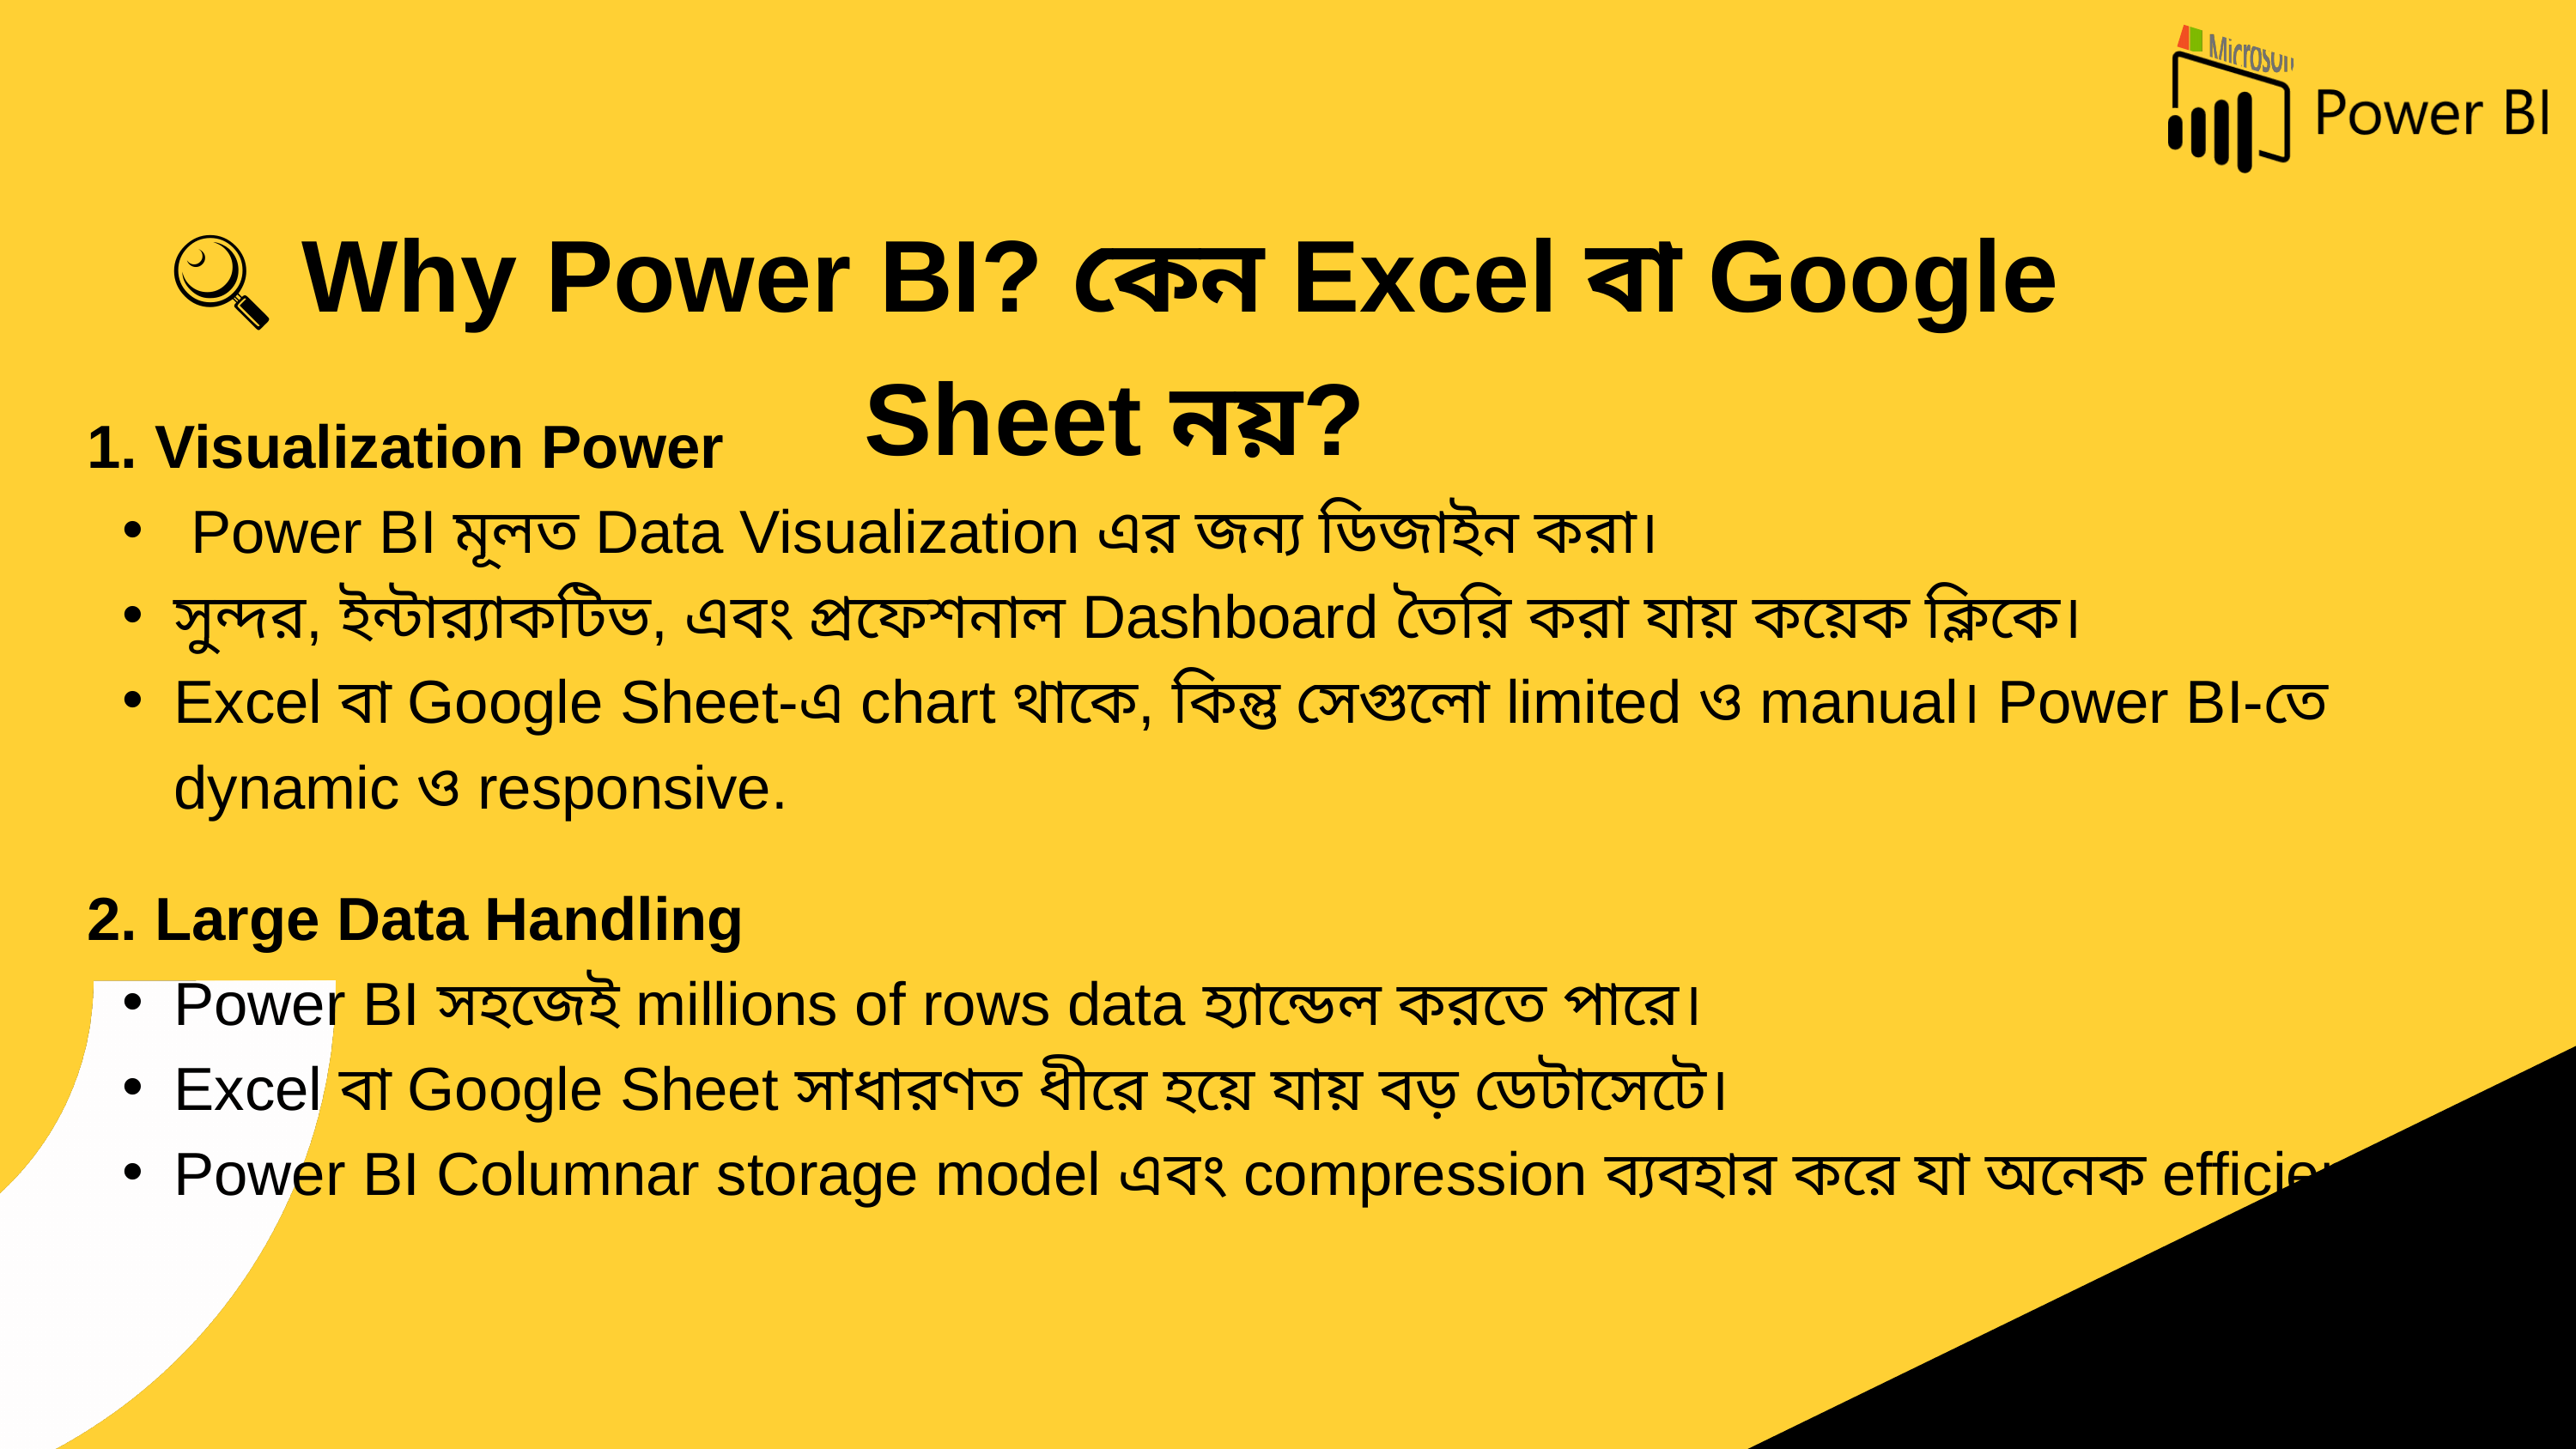

🔍 Why Power BI? কেন Excel বা Google Sheet নয়?
 1. Visualization Power
 Power BI মূলত Data Visualization এর জন্য ডিজাইন করা।
সুন্দর, ইন্টার‍্যাকটিভ, এবং প্রফেশনাল Dashboard তৈরি করা যায় কয়েক ক্লিকে।
Excel বা Google Sheet-এ chart থাকে, কিন্তু সেগুলো limited ও manual। Power BI-তে dynamic ও responsive.

 2. Large Data Handling
Power BI সহজেই millions of rows data হ্যান্ডেল করতে পারে।
Excel বা Google Sheet সাধারণত ধীরে হয়ে যায় বড় ডেটাসেটে।
Power BI Columnar storage model এবং compression ব্যবহার করে যা অনেক efficient.